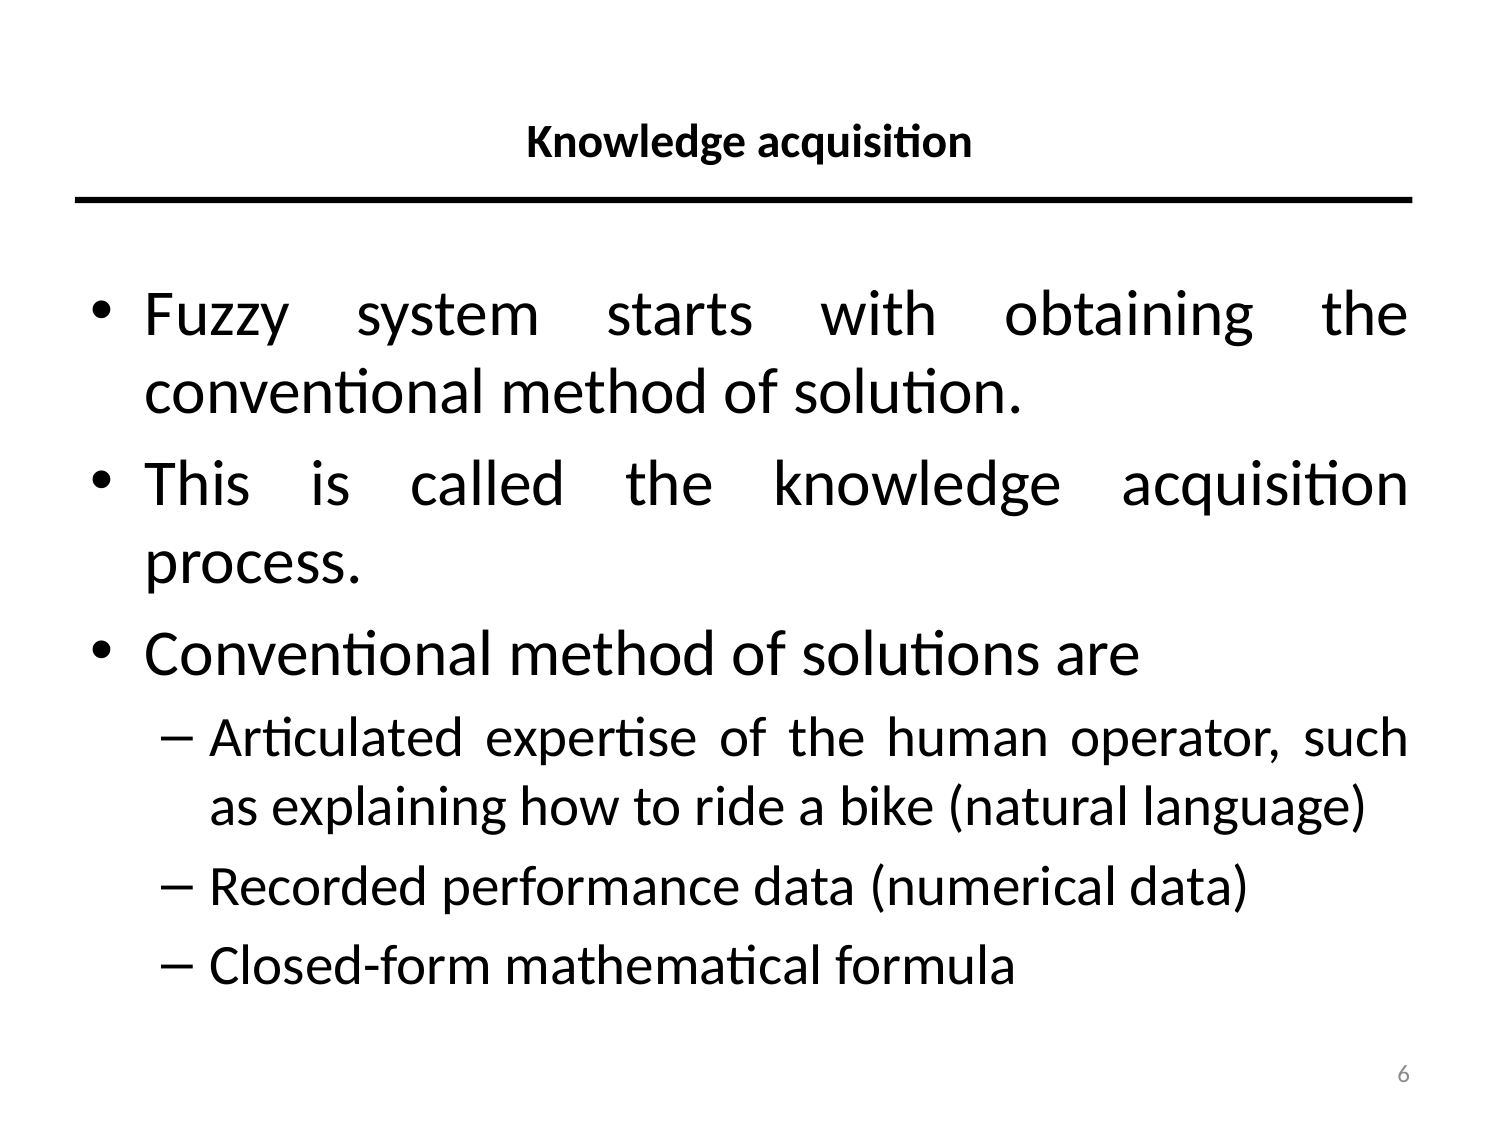

# Knowledge acquisition

Fuzzy system starts with obtaining the conventional method of solution.
This is called the knowledge acquisition process.
Conventional method of solutions are
Articulated expertise of the human operator, such as explaining how to ride a bike (natural language)
Recorded performance data (numerical data)
Closed-form mathematical formula
6